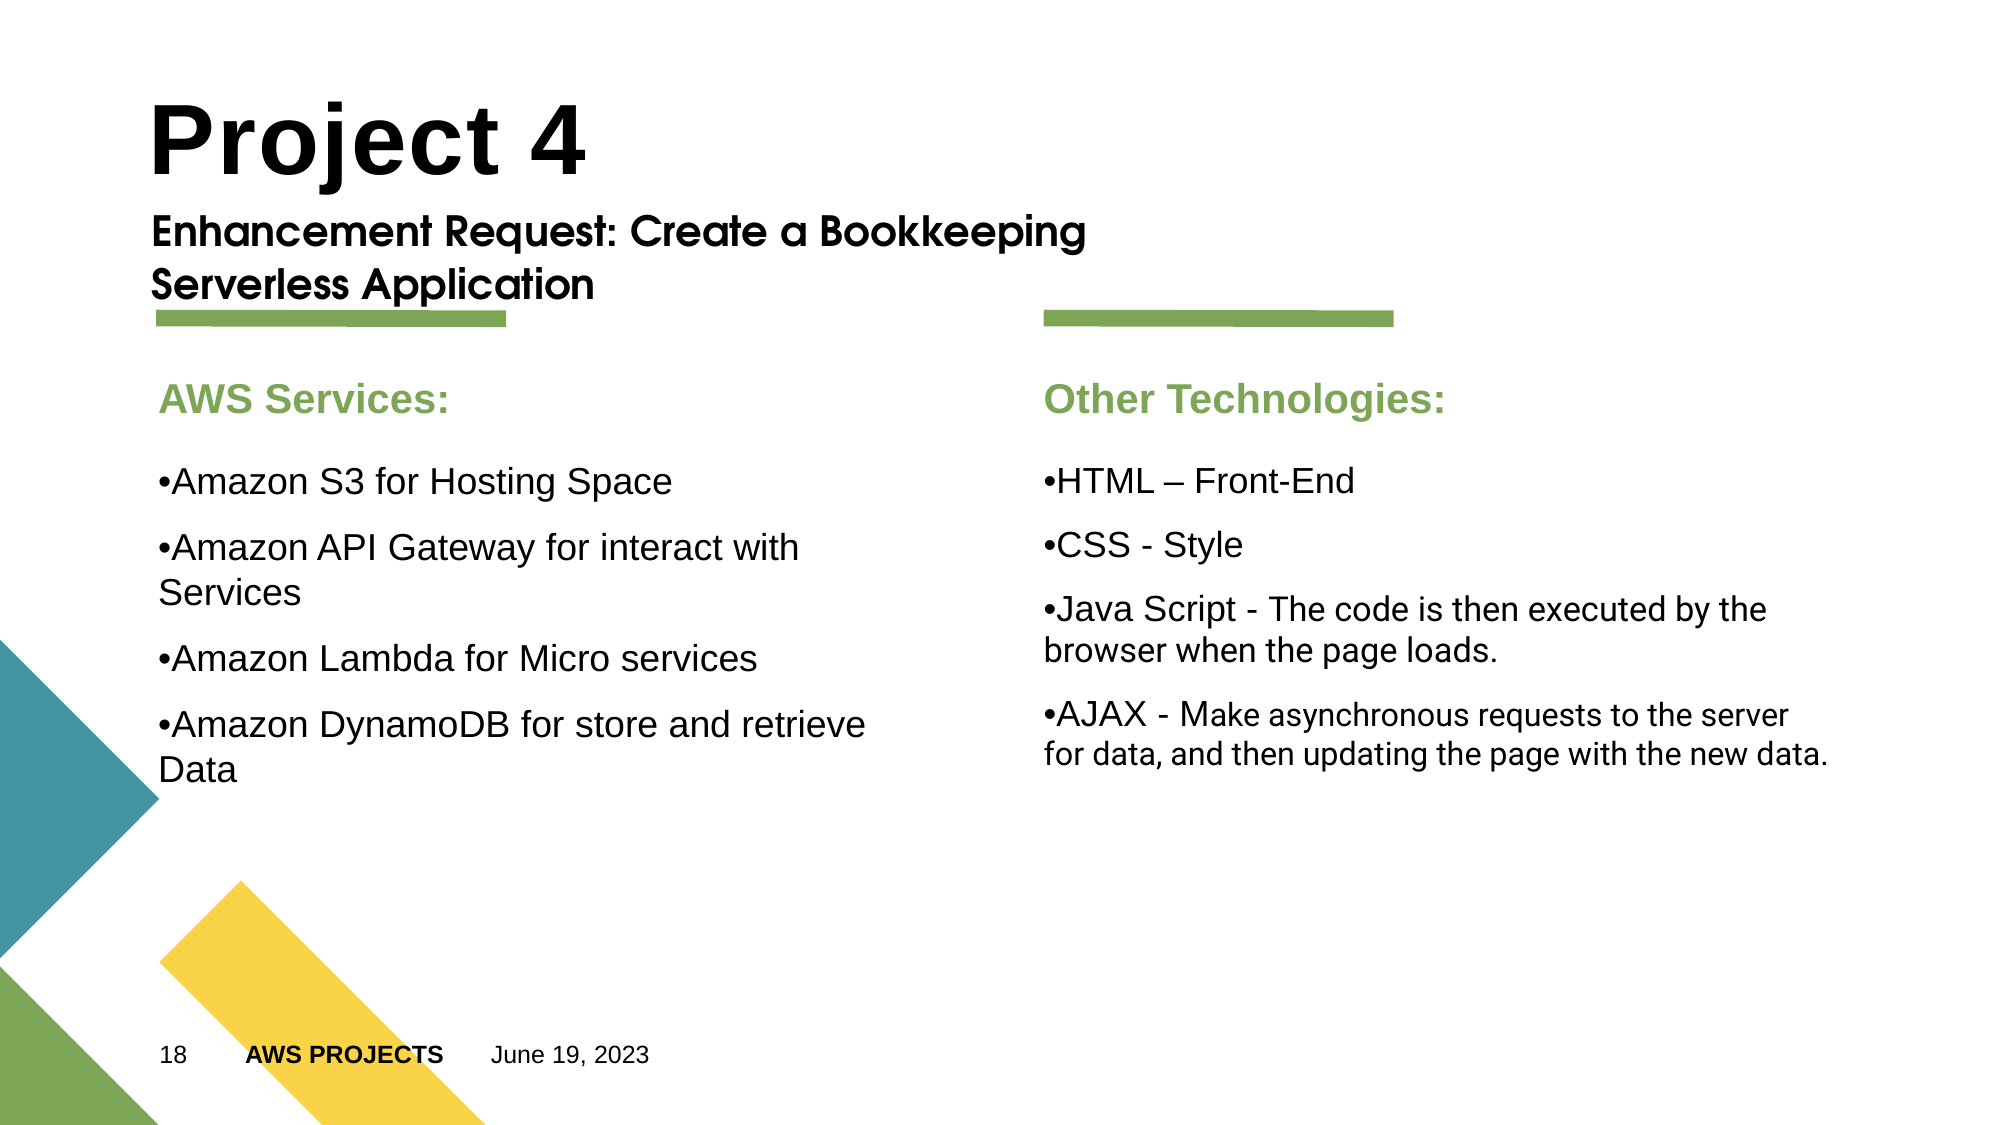

# Project 4
Enhancement Request: Create a Bookkeeping Serverless Application
AWS Services:
Other Technologies:

•Amazon S3 for Hosting Space
•Amazon API Gateway for interact with Services
•Amazon Lambda for Micro services
•Amazon DynamoDB for store and retrieve Data
•HTML – Front-End
•CSS - Style
•Java Script - The code is then executed by the browser when the page loads.
•AJAX - Make asynchronous requests to the server for data, and then updating the page with the new data.
18
AWS PROJECTS
June 19, 2023